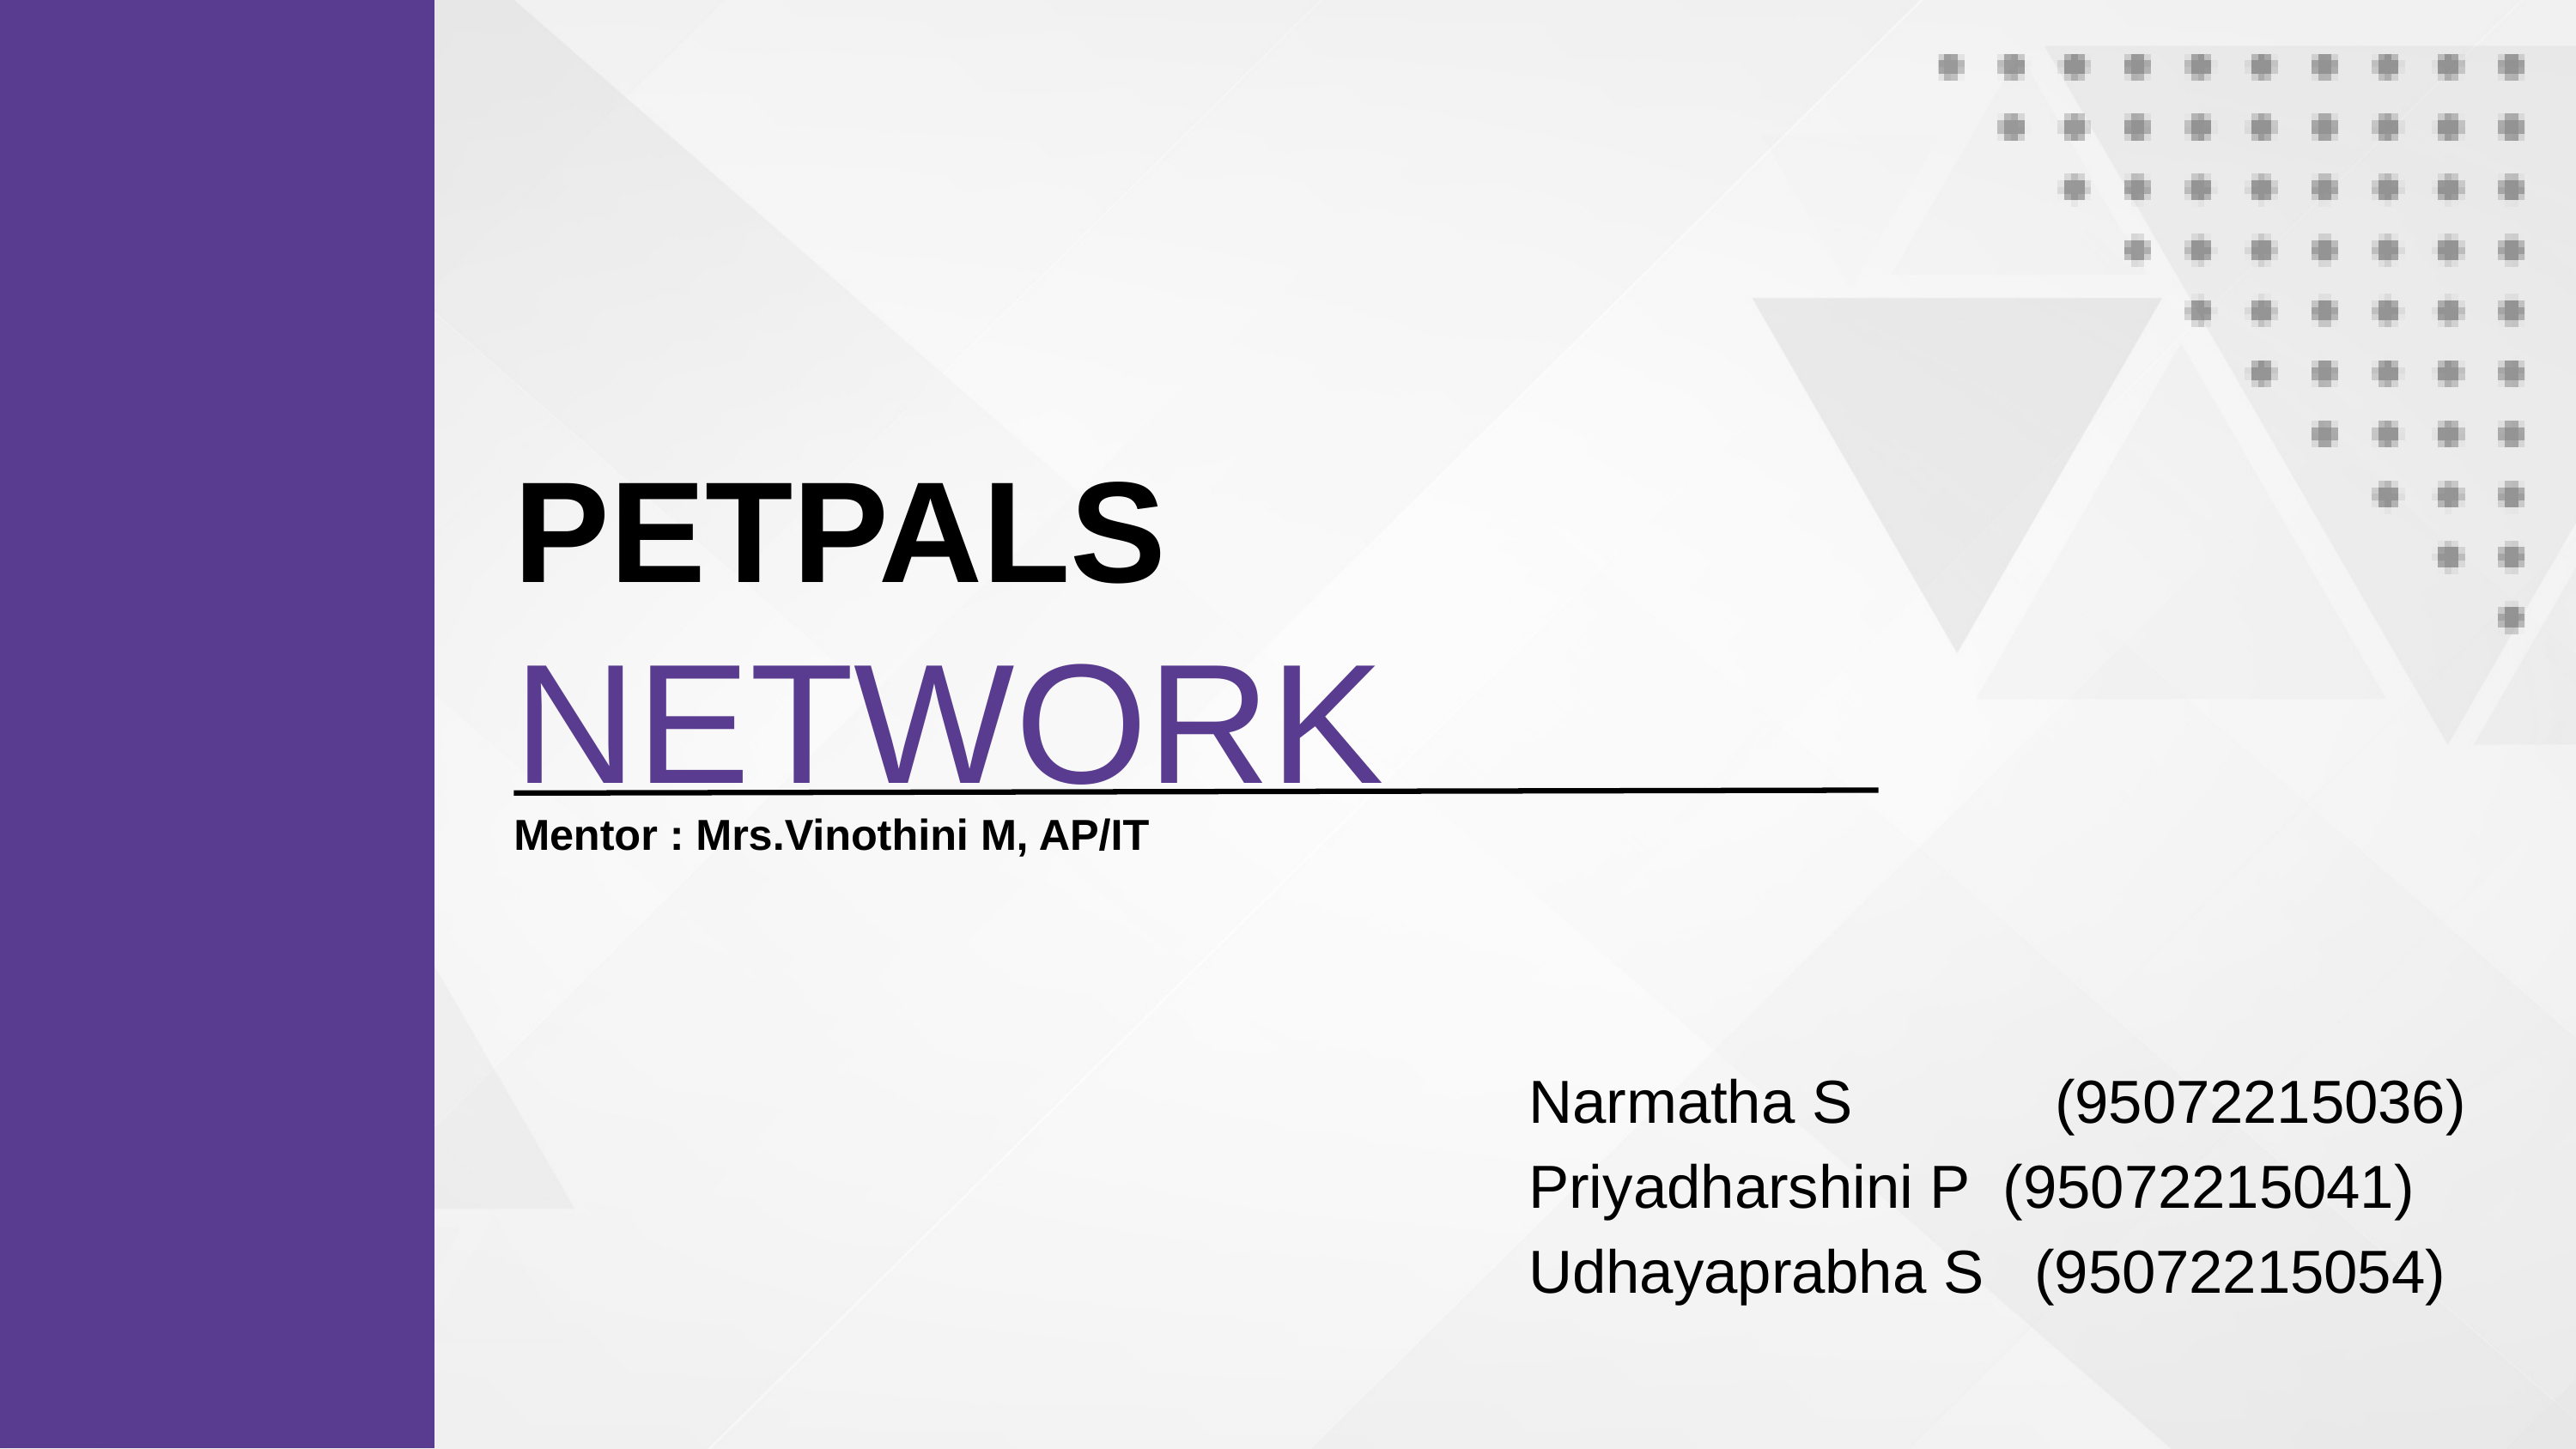

PETPALS
NETWORK

Mentor : Mrs.Vinothini M, AP/IT
Narmatha S            (95072215036)  Priyadharshini P  (95072215041)
Udhayaprabha S   (95072215054)